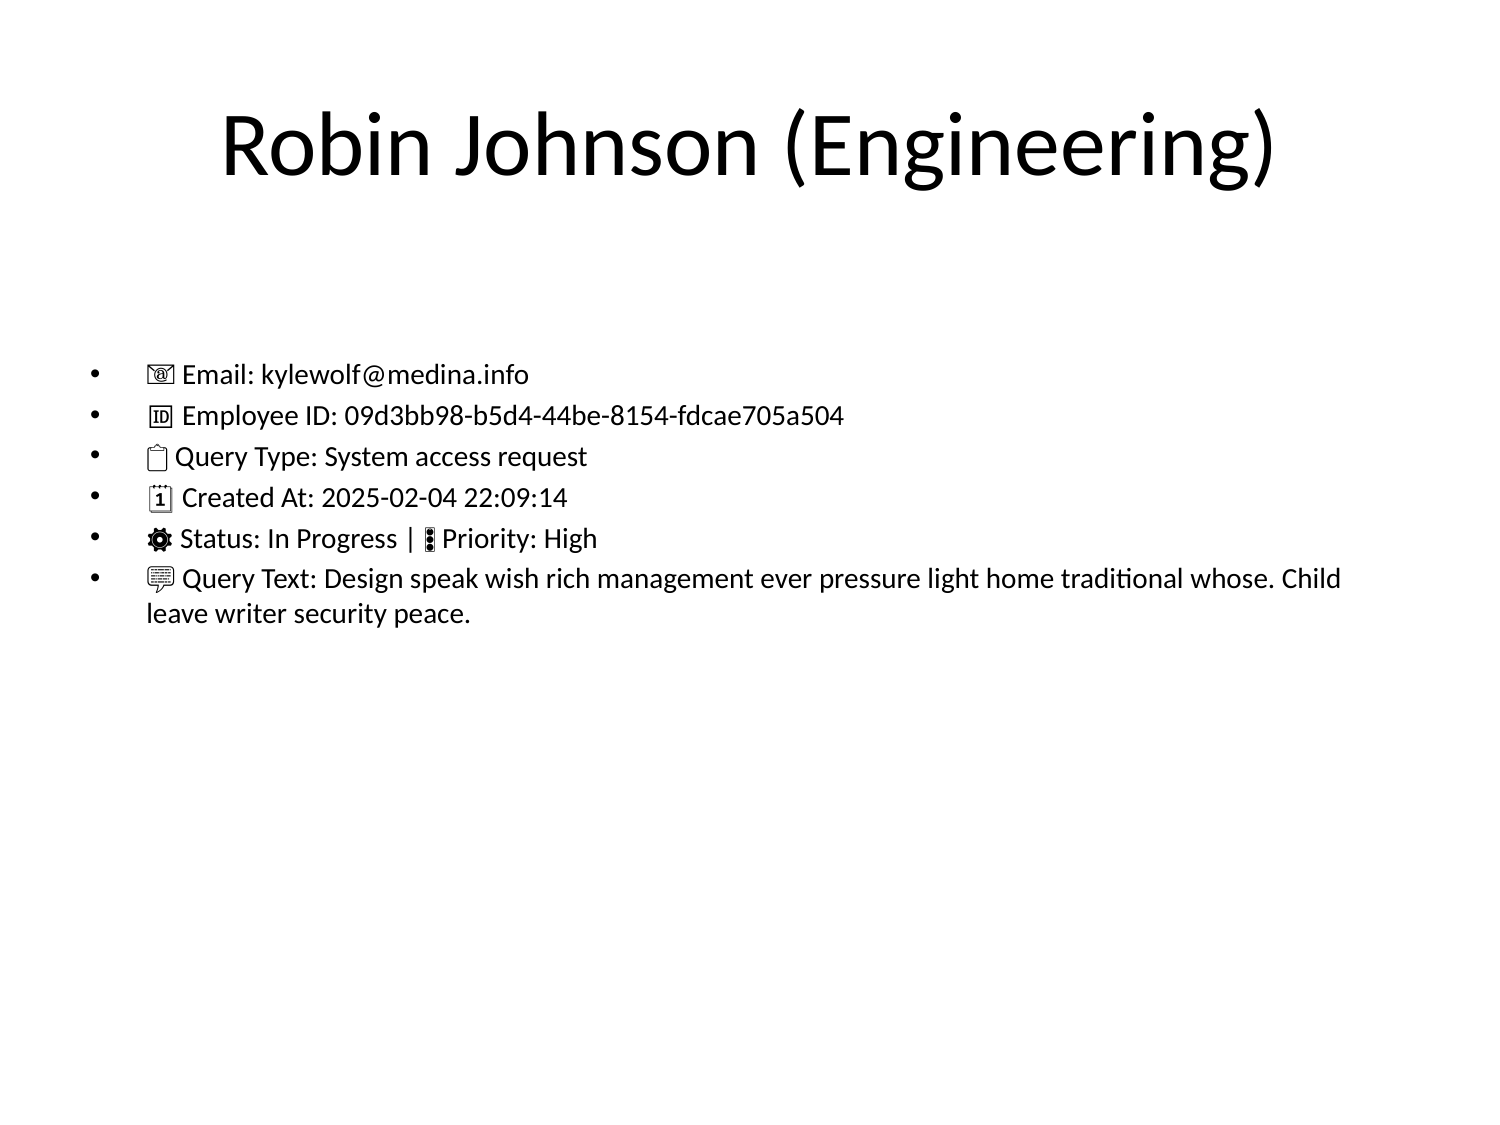

# Robin Johnson (Engineering)

📧 Email: kylewolf@medina.info
🆔 Employee ID: 09d3bb98-b5d4-44be-8154-fdcae705a504
📋 Query Type: System access request
🗓 Created At: 2025-02-04 22:09:14
⚙ Status: In Progress | 🚦 Priority: High
💬 Query Text: Design speak wish rich management ever pressure light home traditional whose. Child leave writer security peace.